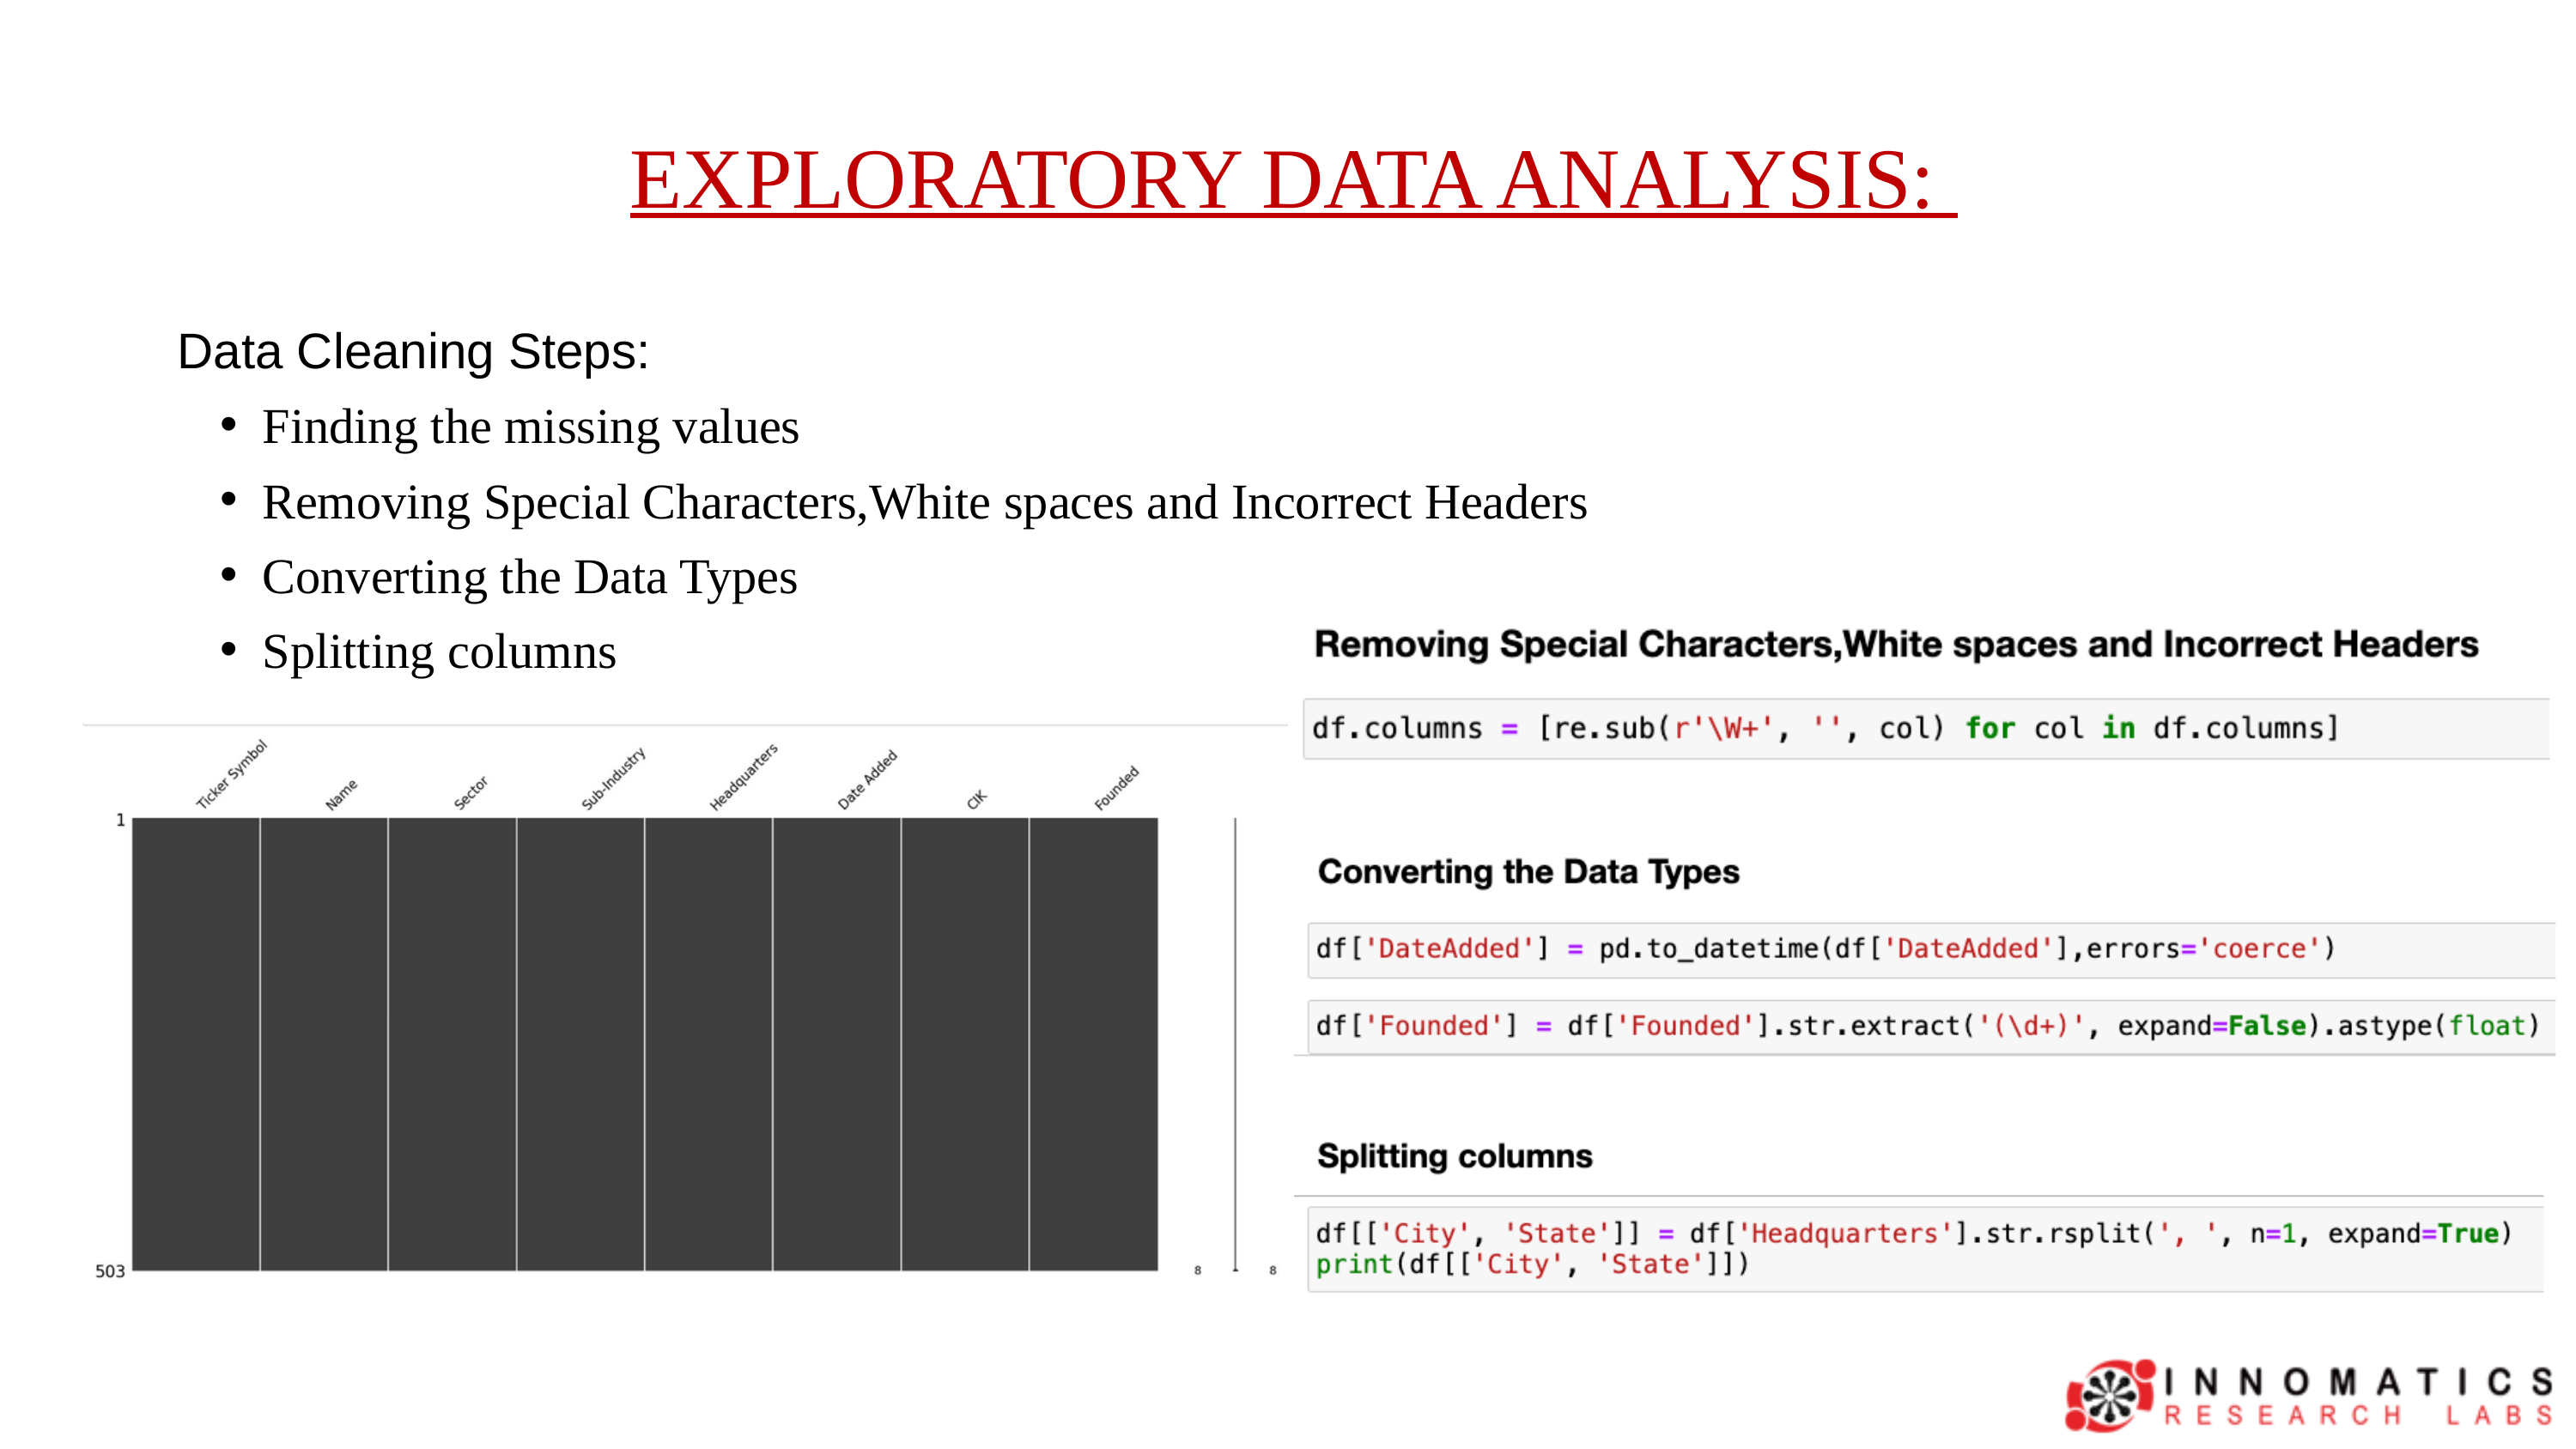

EXPLORATORY DATA ANALYSIS:

Data Cleaning Steps:
Finding the missing values
Removing Special Characters,White spaces and Incorrect Headers
Converting the Data Types
Splitting columns